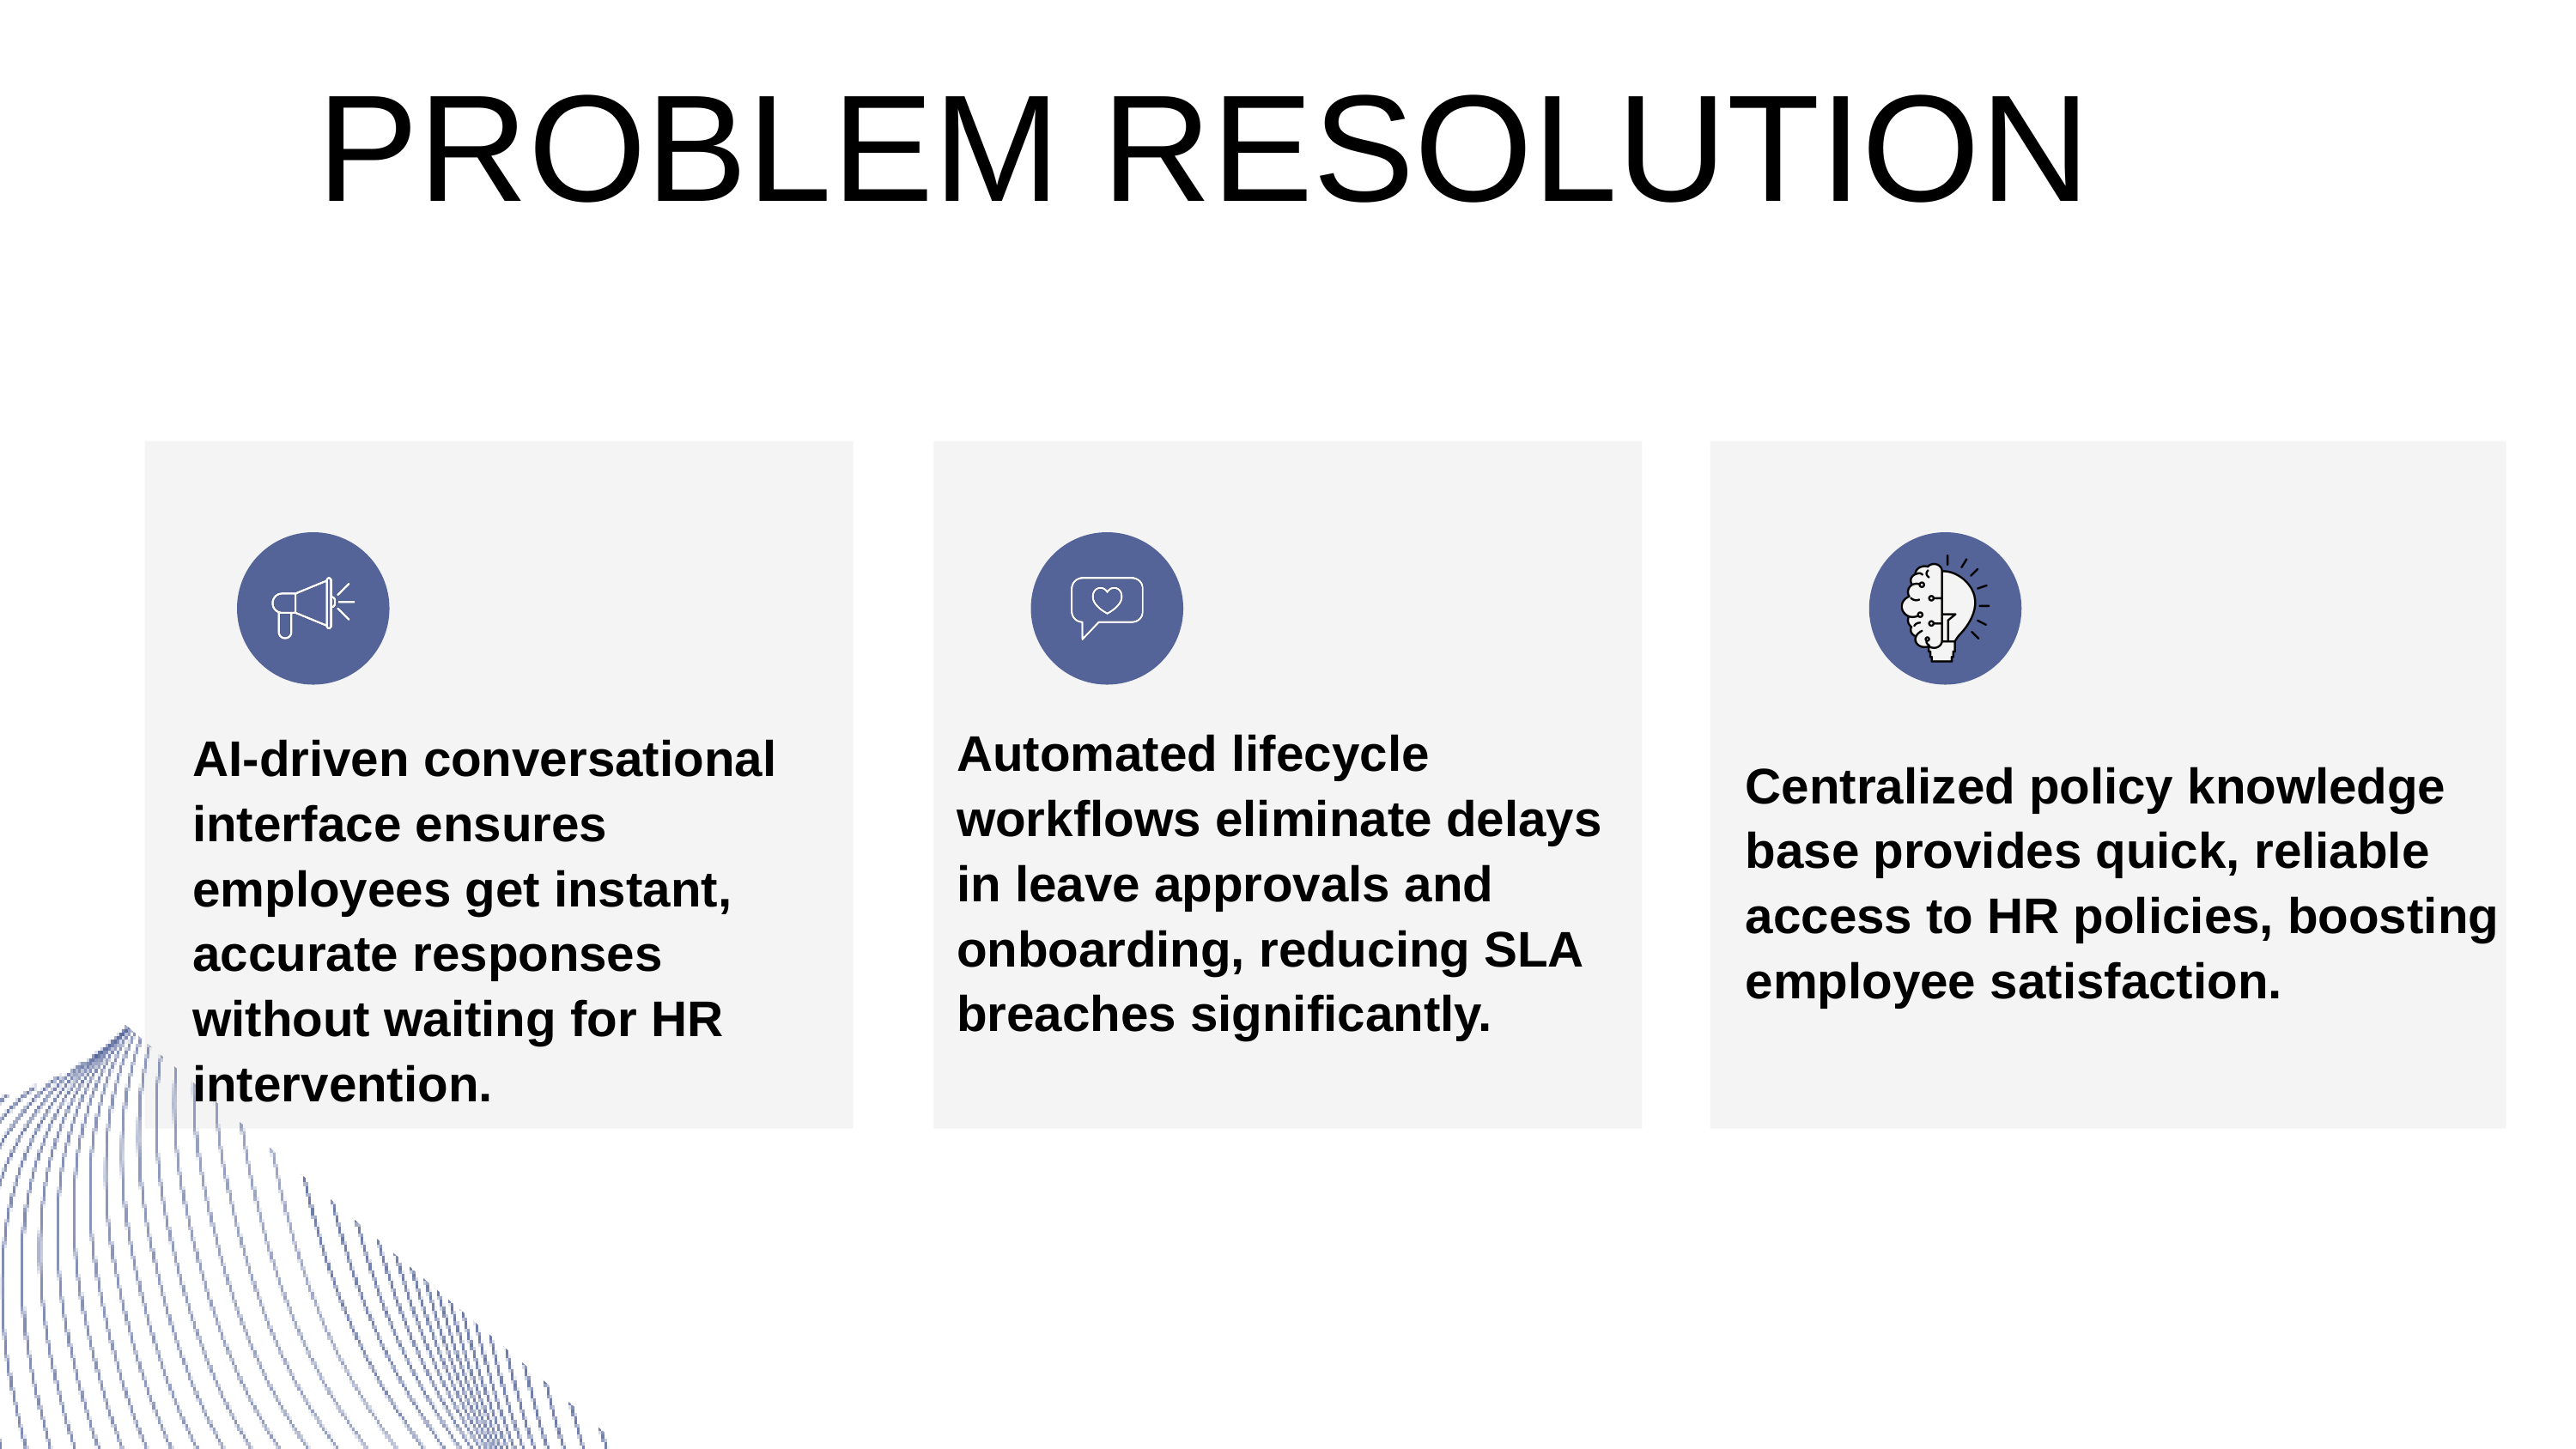

PROBLEM RESOLUTION

Automated lifecycle workflows eliminate delays in leave approvals and onboarding, reducing SLA breaches significantly.

AI-driven conversational interface ensures employees get instant, accurate responses without waiting for HR intervention.

Centralized policy knowledge base provides quick, reliable access to HR policies, boosting employee satisfaction.